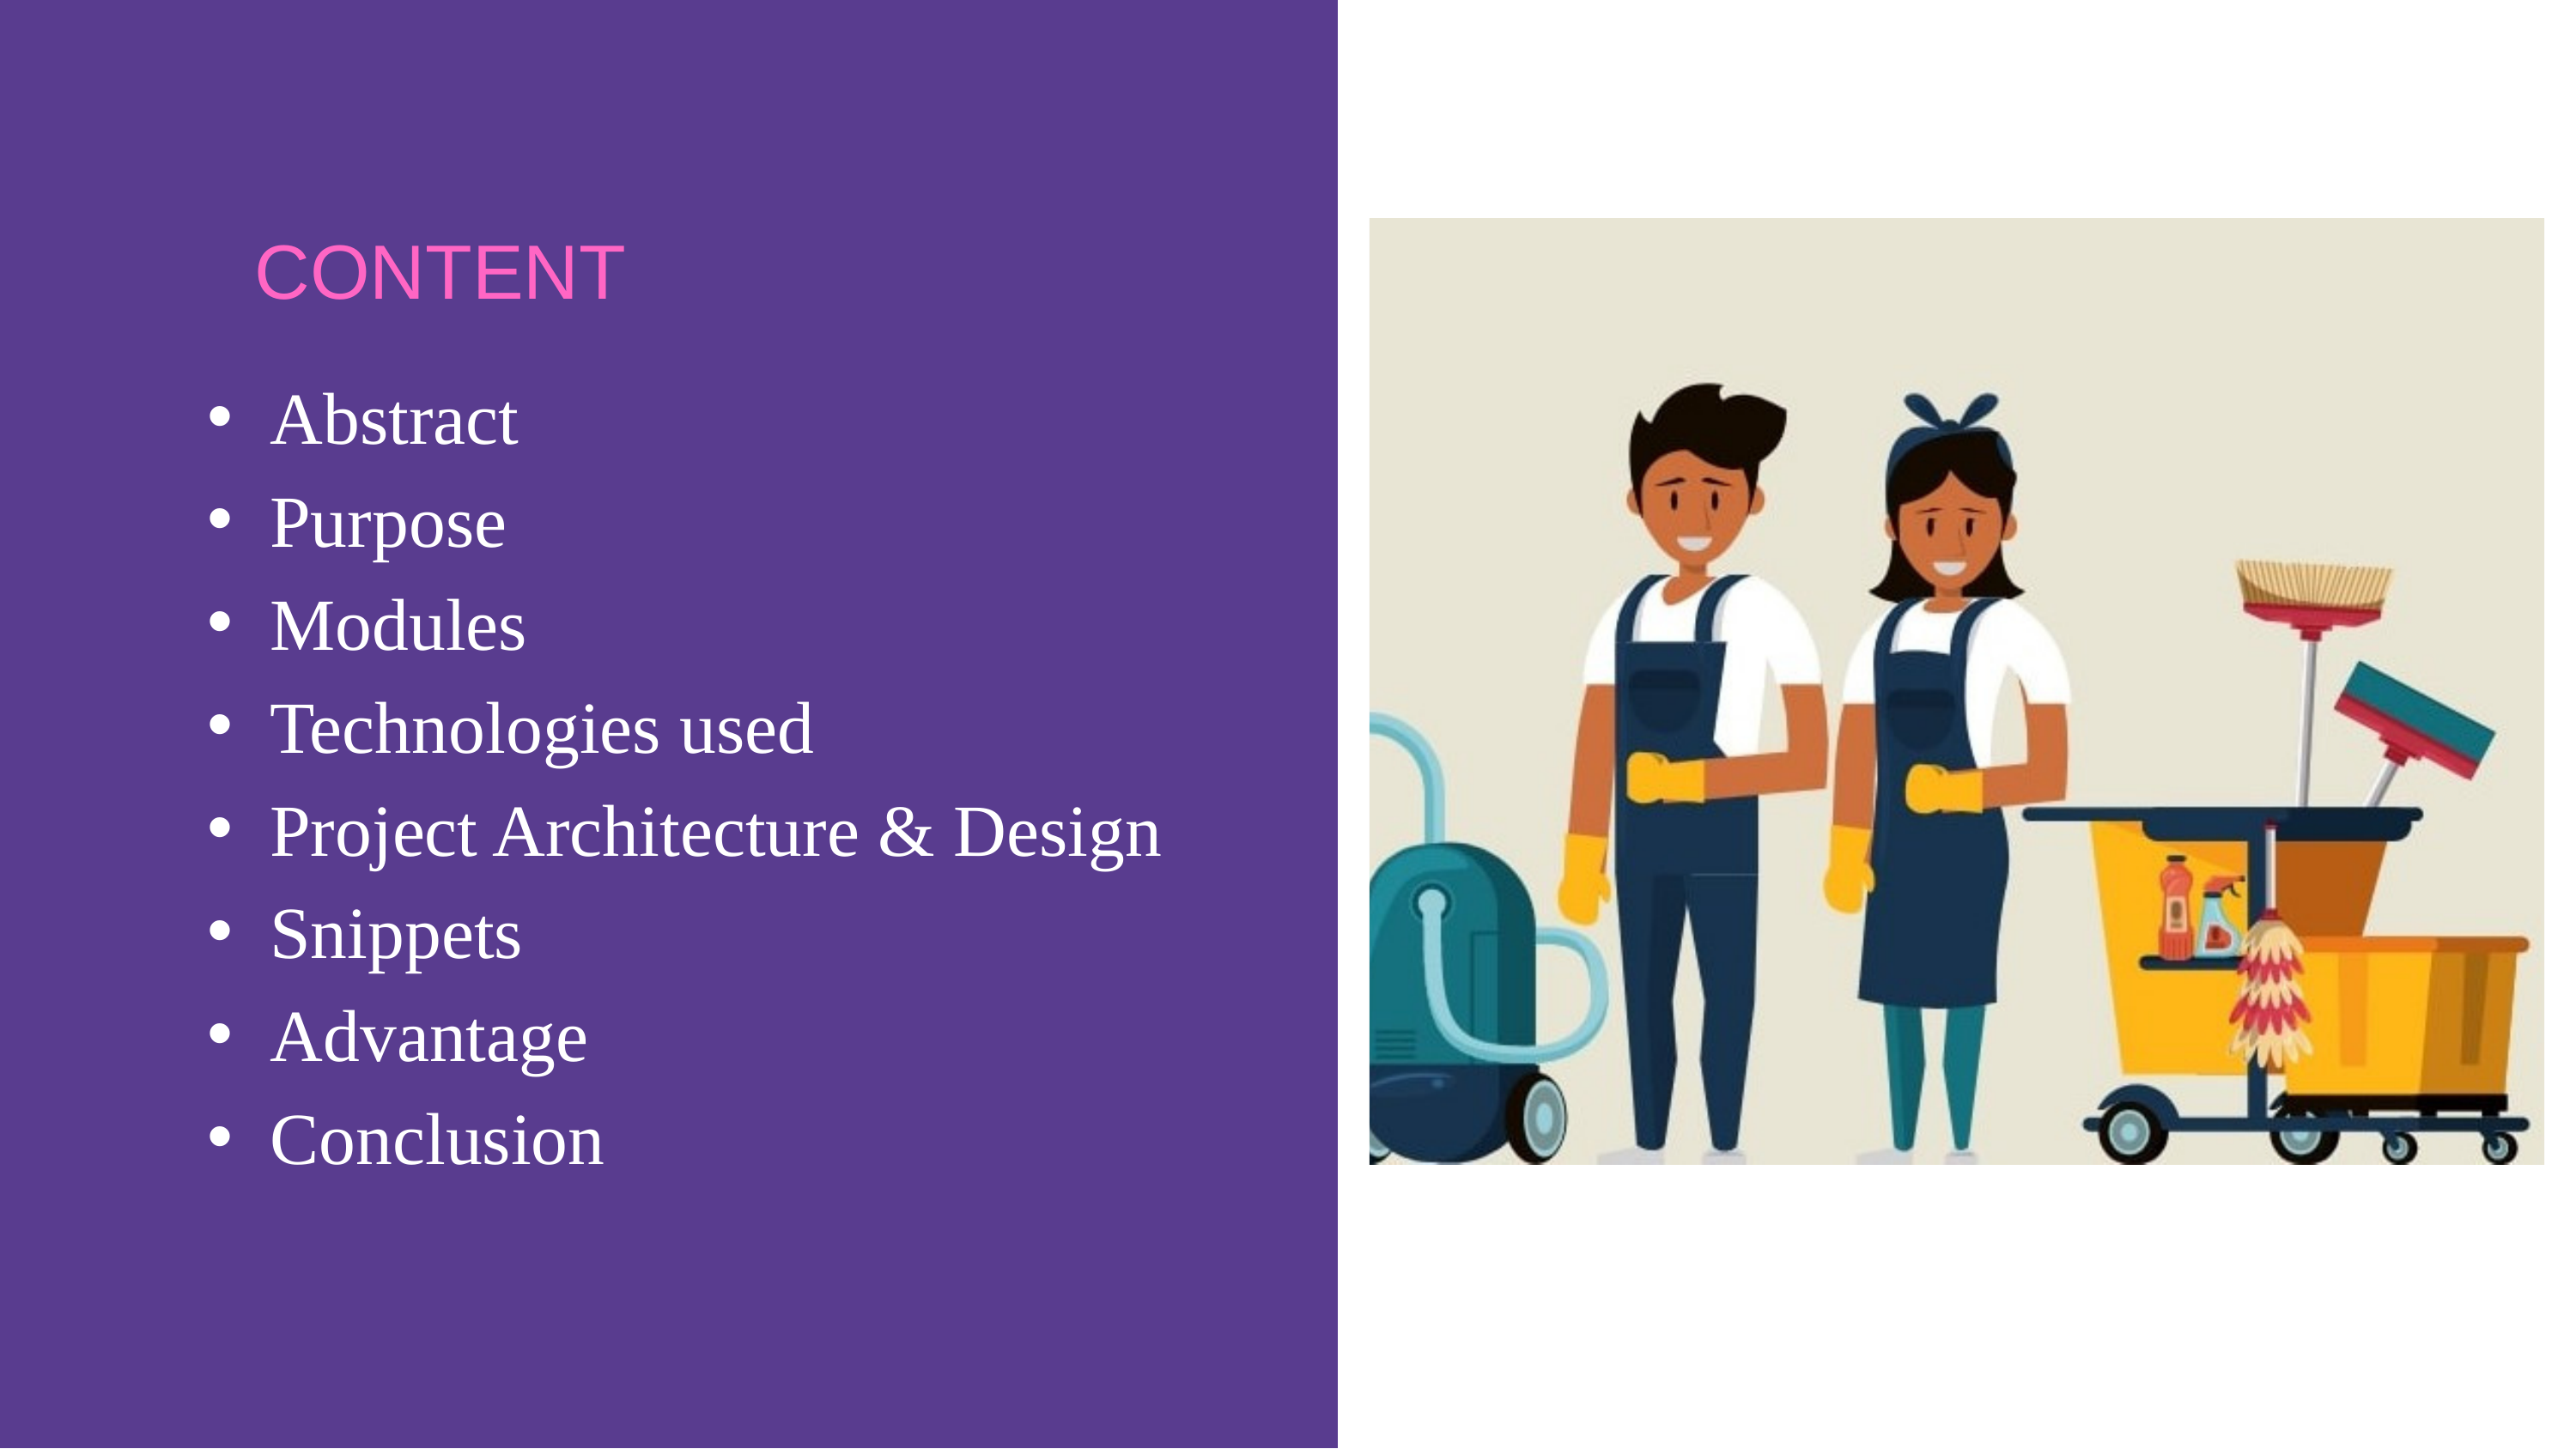

CONTENT

Abstract
Purpose
Modules
Technologies used
Project Architecture & Design
Snippets
Advantage
Conclusion